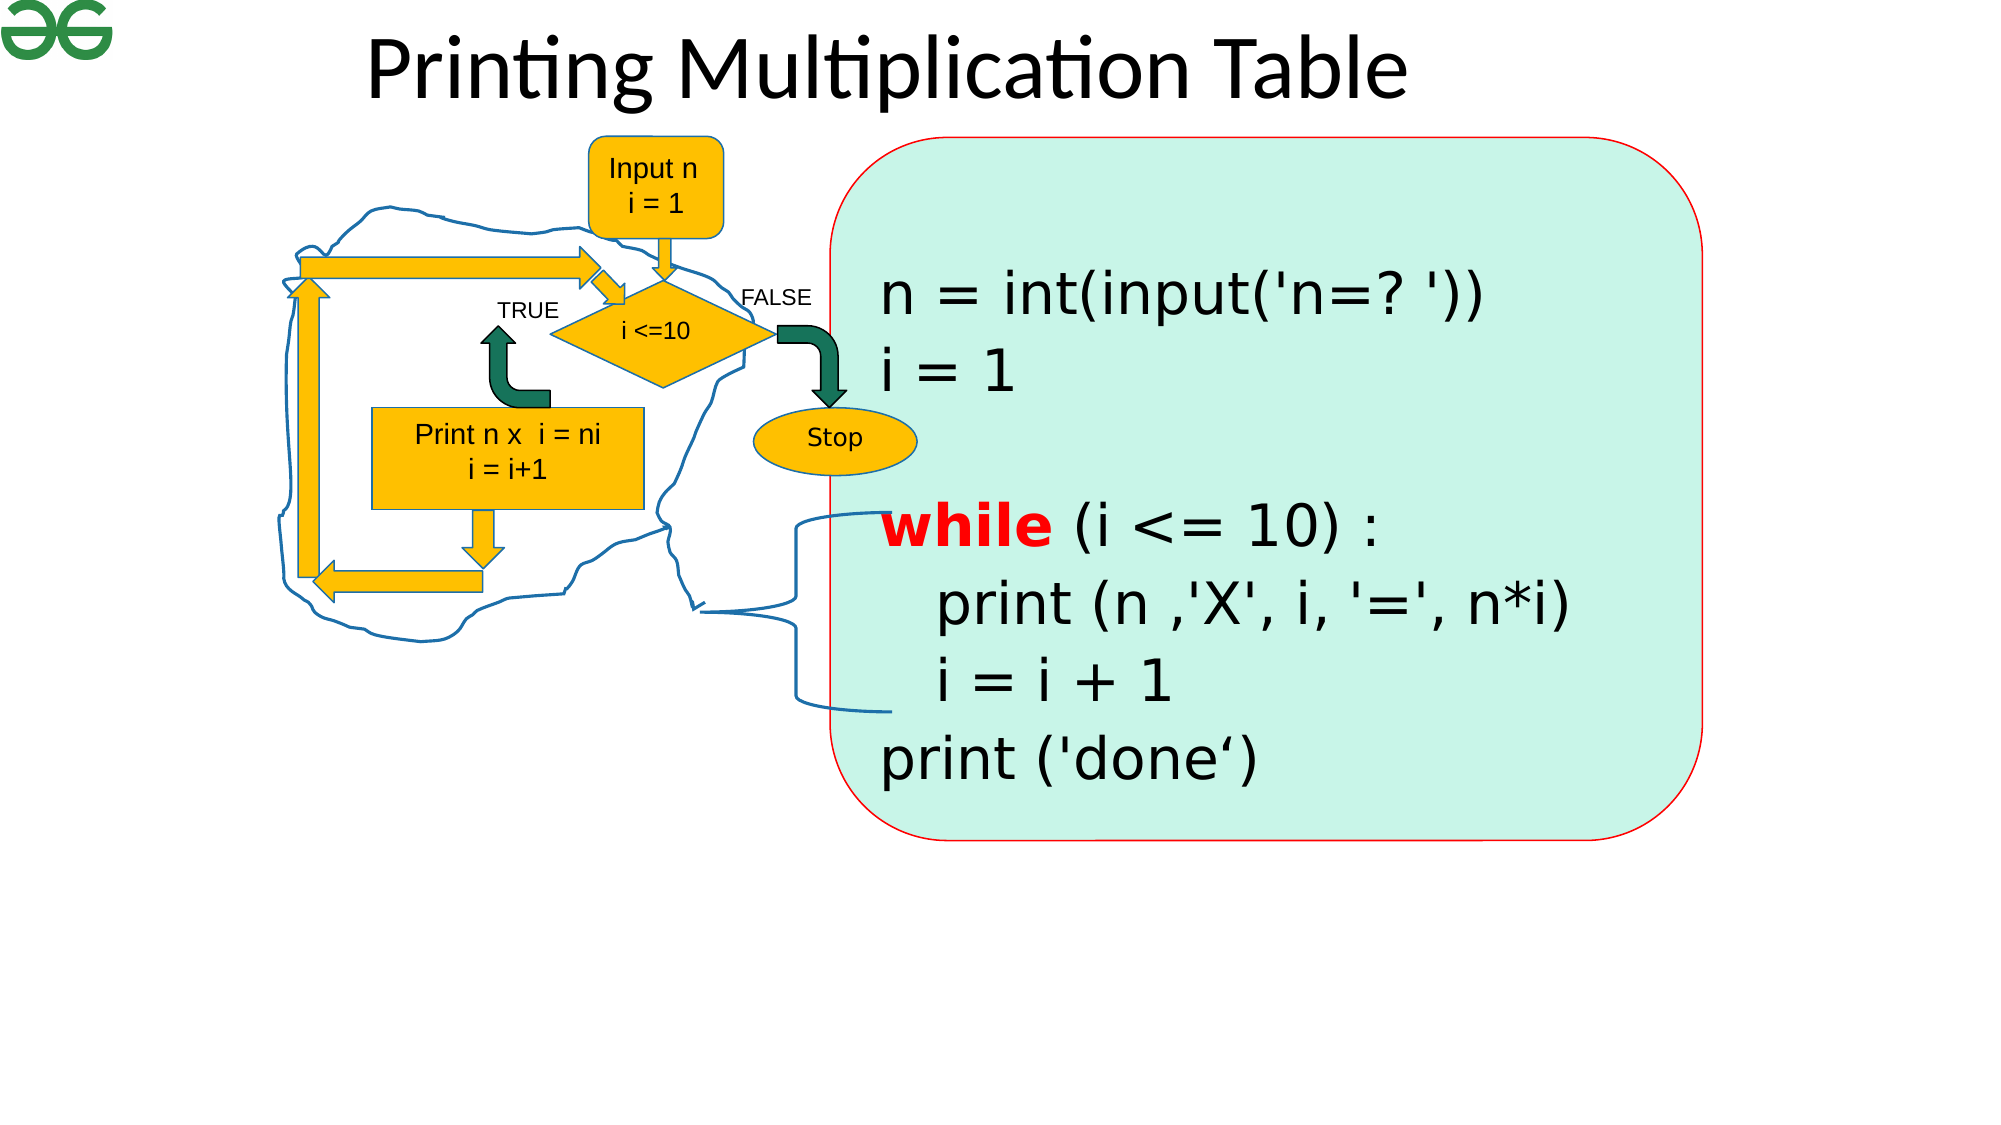

# Printing Multiplication Table

Input n
i = 1

FALSE
i <=10
TRUE

Print n x  i = ni
i = i+1
Stop

n = int(input('n=? '))
i = 1

while (i <= 10) :
   print (n ,'X', i, '=', n*i)
   i = i + 1
print ('done‘)